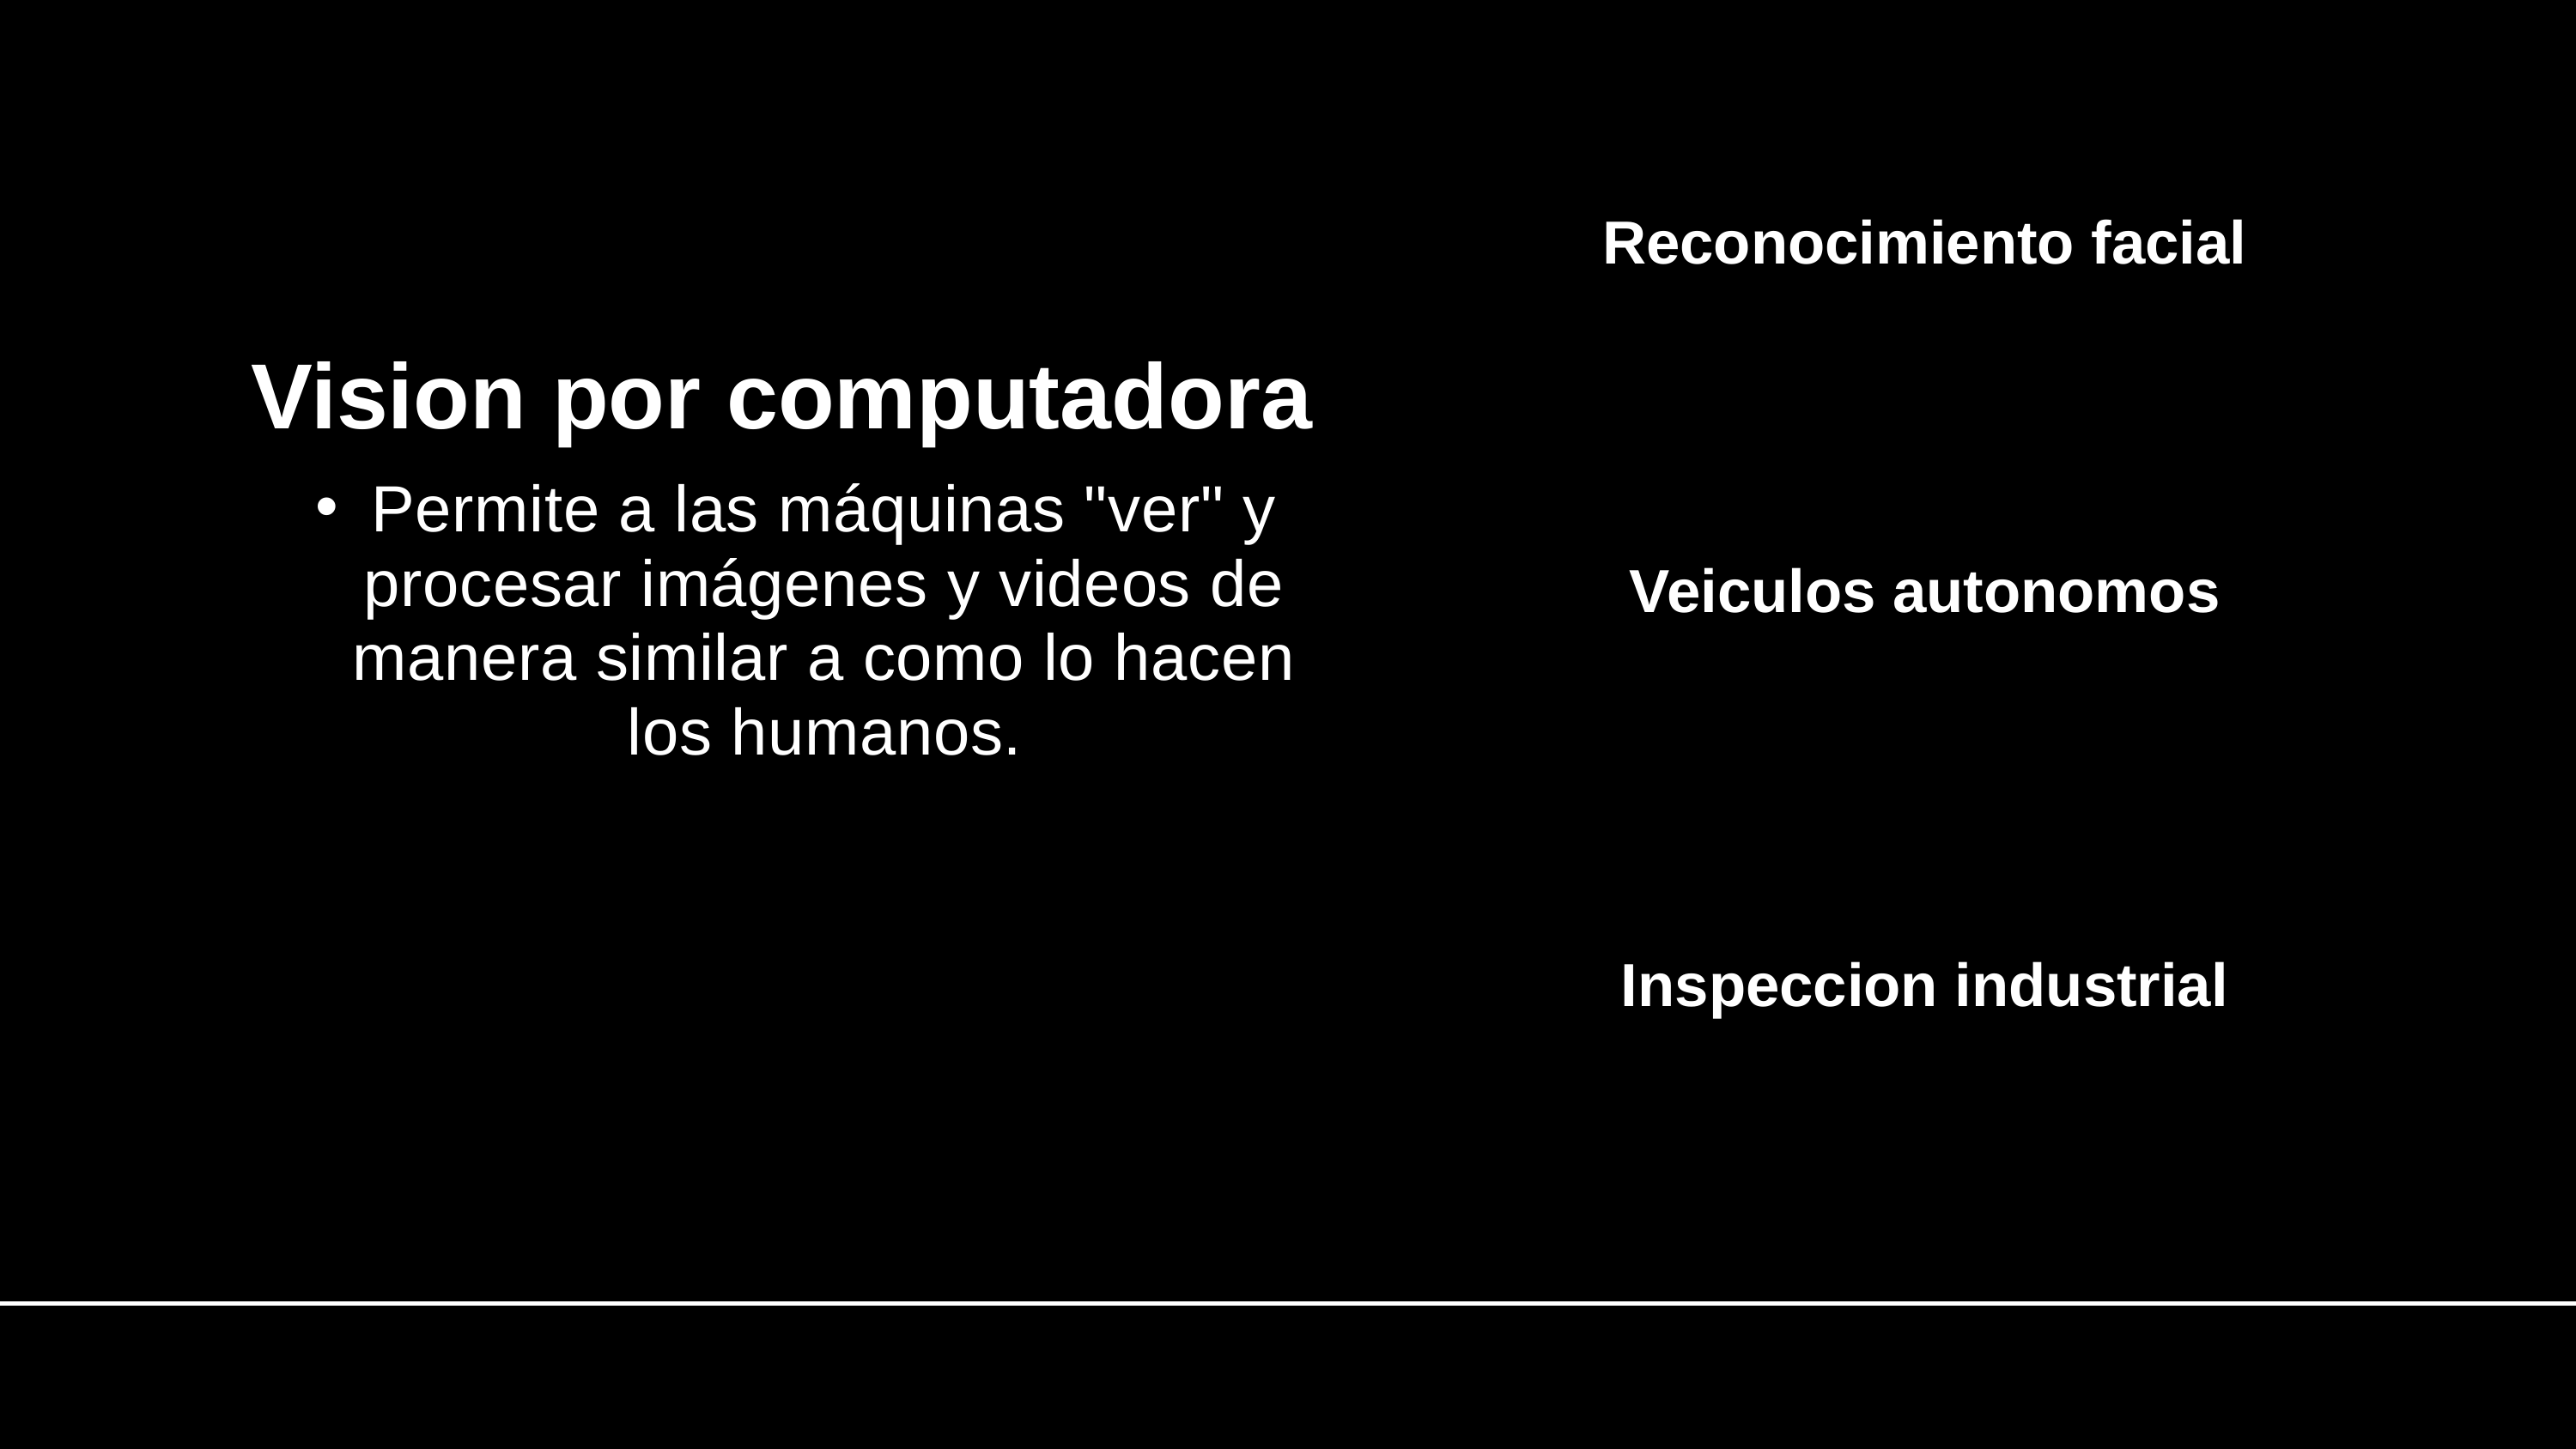

Reconocimiento facial
 Vision por computadora
Permite a las máquinas "ver" y procesar imágenes y videos de manera similar a como lo hacen los humanos.

Veiculos autonomos
Inspeccion industrial